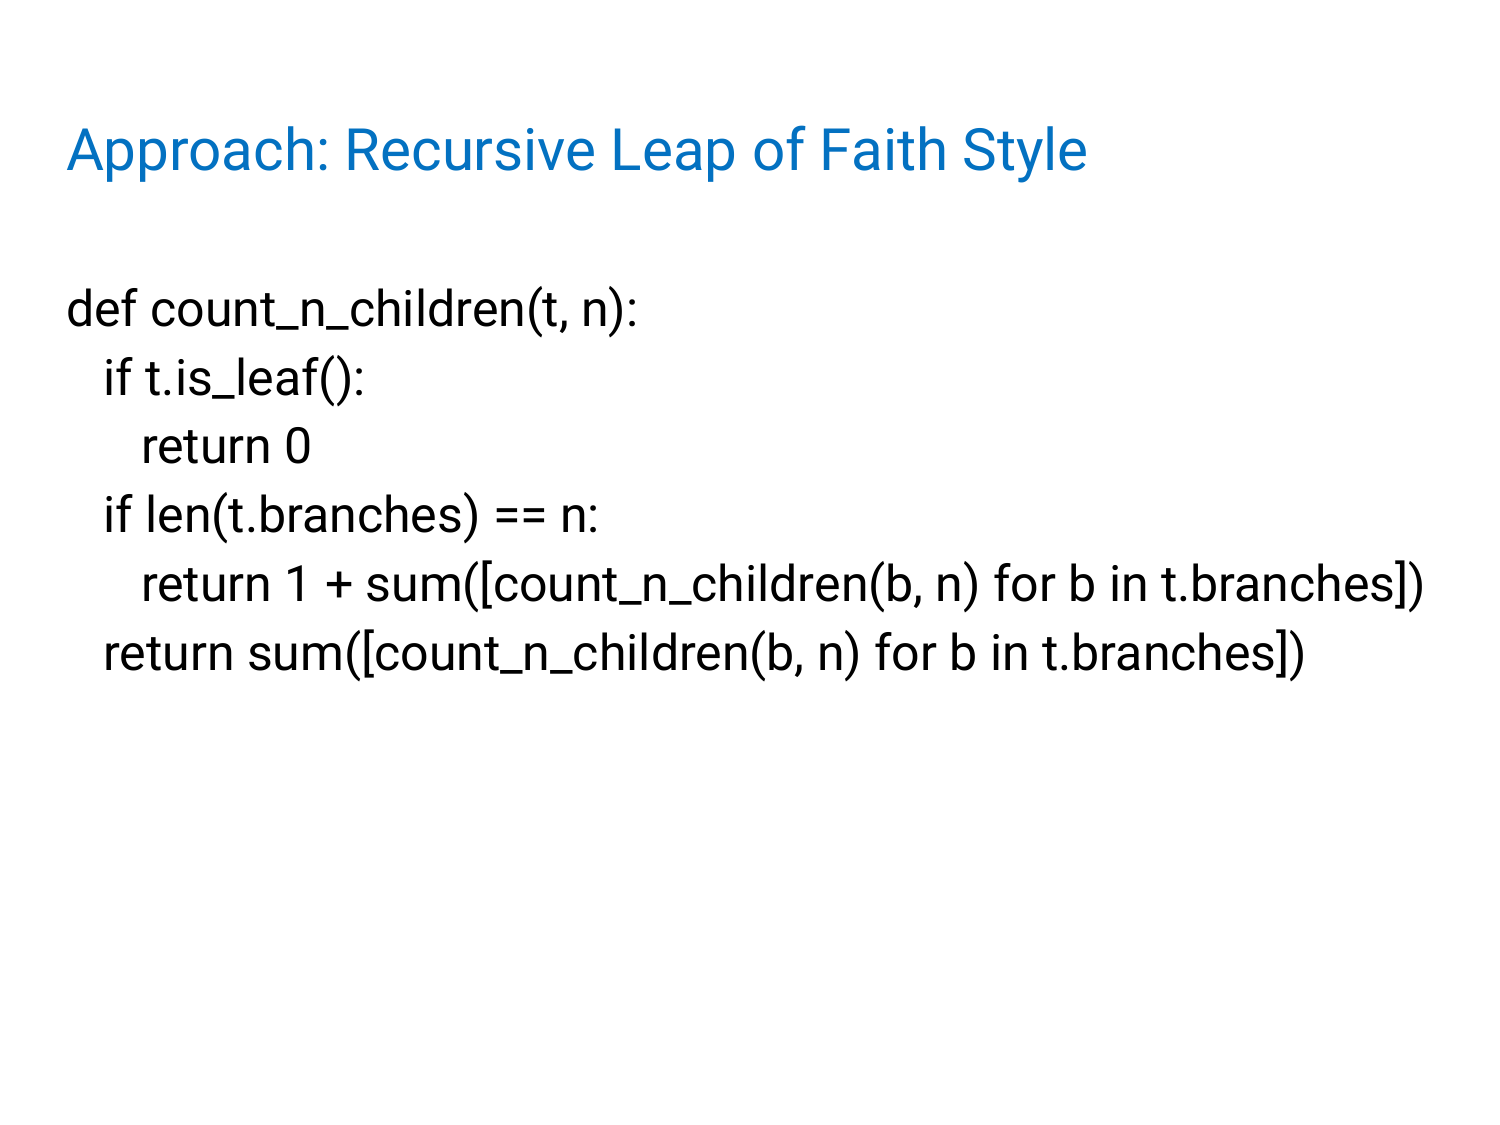

# Approach: Recursive Leap of Faith Style
def count_n_children(t, n):
   if t.is_leaf():
      return 0
   if len(t.branches) == n:
      return 1 + sum([count_n_children(b, n) for b in t.branches])
   return sum([count_n_children(b, n) for b in t.branches])